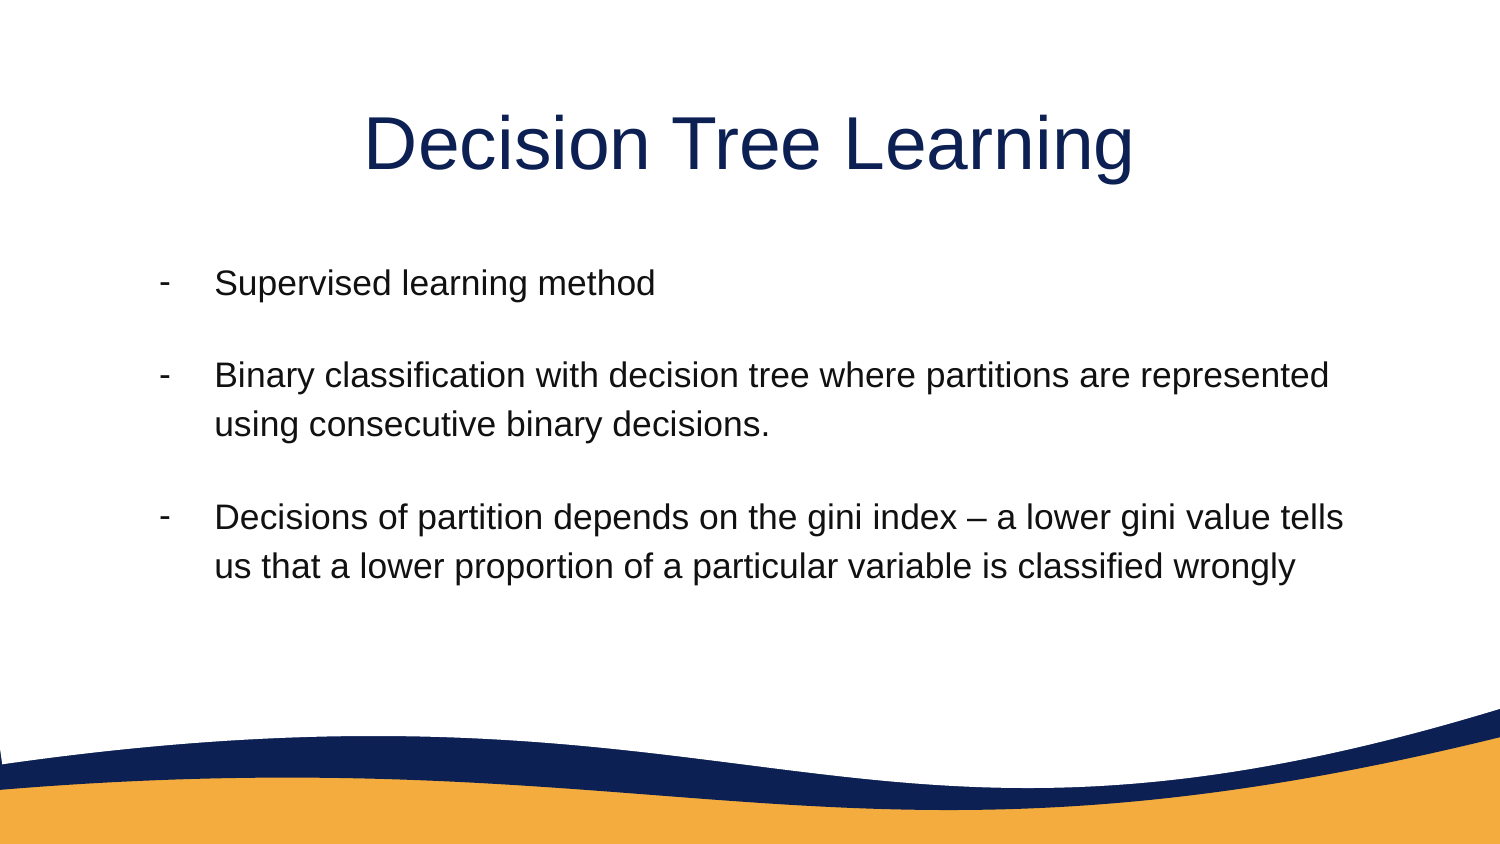

# Decision Tree Learning
Supervised learning method
Binary classification with decision tree where partitions are represented using consecutive binary decisions.
Decisions of partition depends on the gini index – a lower gini value tells us that a lower proportion of a particular variable is classified wrongly